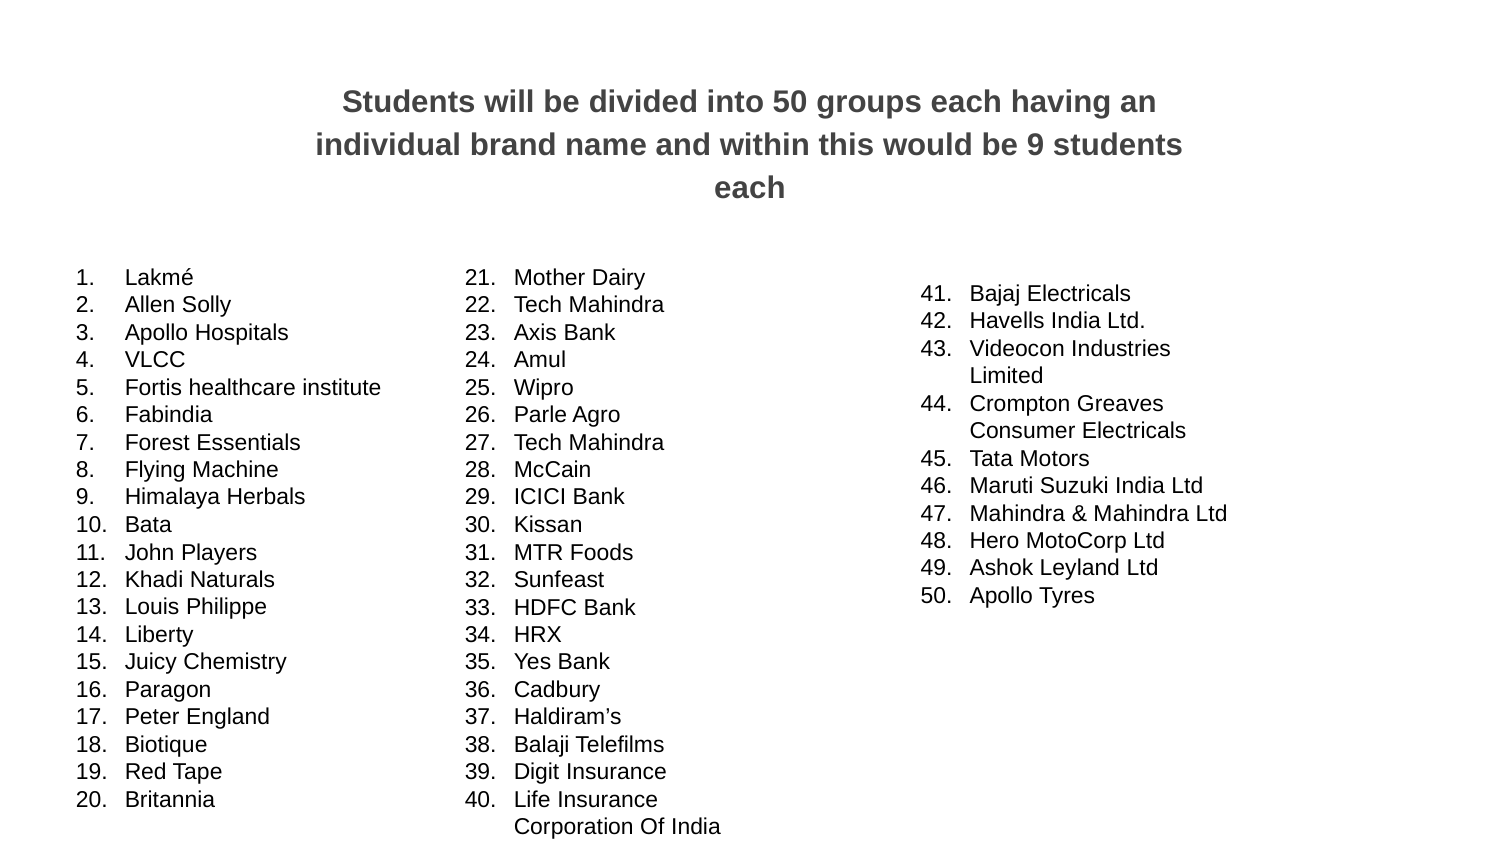

Students will be divided into 50 groups each having an individual brand name and within this would be 9 students each
Lakmé
Allen Solly
Apollo Hospitals
VLCC
Fortis healthcare institute
Fabindia
Forest Essentials
Flying Machine
Himalaya Herbals
Bata
John Players
Khadi Naturals
Louis Philippe
Liberty
Juicy Chemistry
Paragon
Peter England
Biotique
Red Tape
Britannia
Mother Dairy
Tech Mahindra
Axis Bank
Amul
Wipro
Parle Agro
Tech Mahindra
McCain
ICICI Bank
Kissan
MTR Foods
Sunfeast
HDFC Bank
HRX
Yes Bank
Cadbury
Haldiram’s
Balaji Telefilms
Digit Insurance
Life Insurance Corporation Of India
Bajaj Electricals
Havells India Ltd.
Videocon Industries Limited
Crompton Greaves Consumer Electricals
Tata Motors
Maruti Suzuki India Ltd
Mahindra & Mahindra Ltd
Hero MotoCorp Ltd
Ashok Leyland Ltd
Apollo Tyres